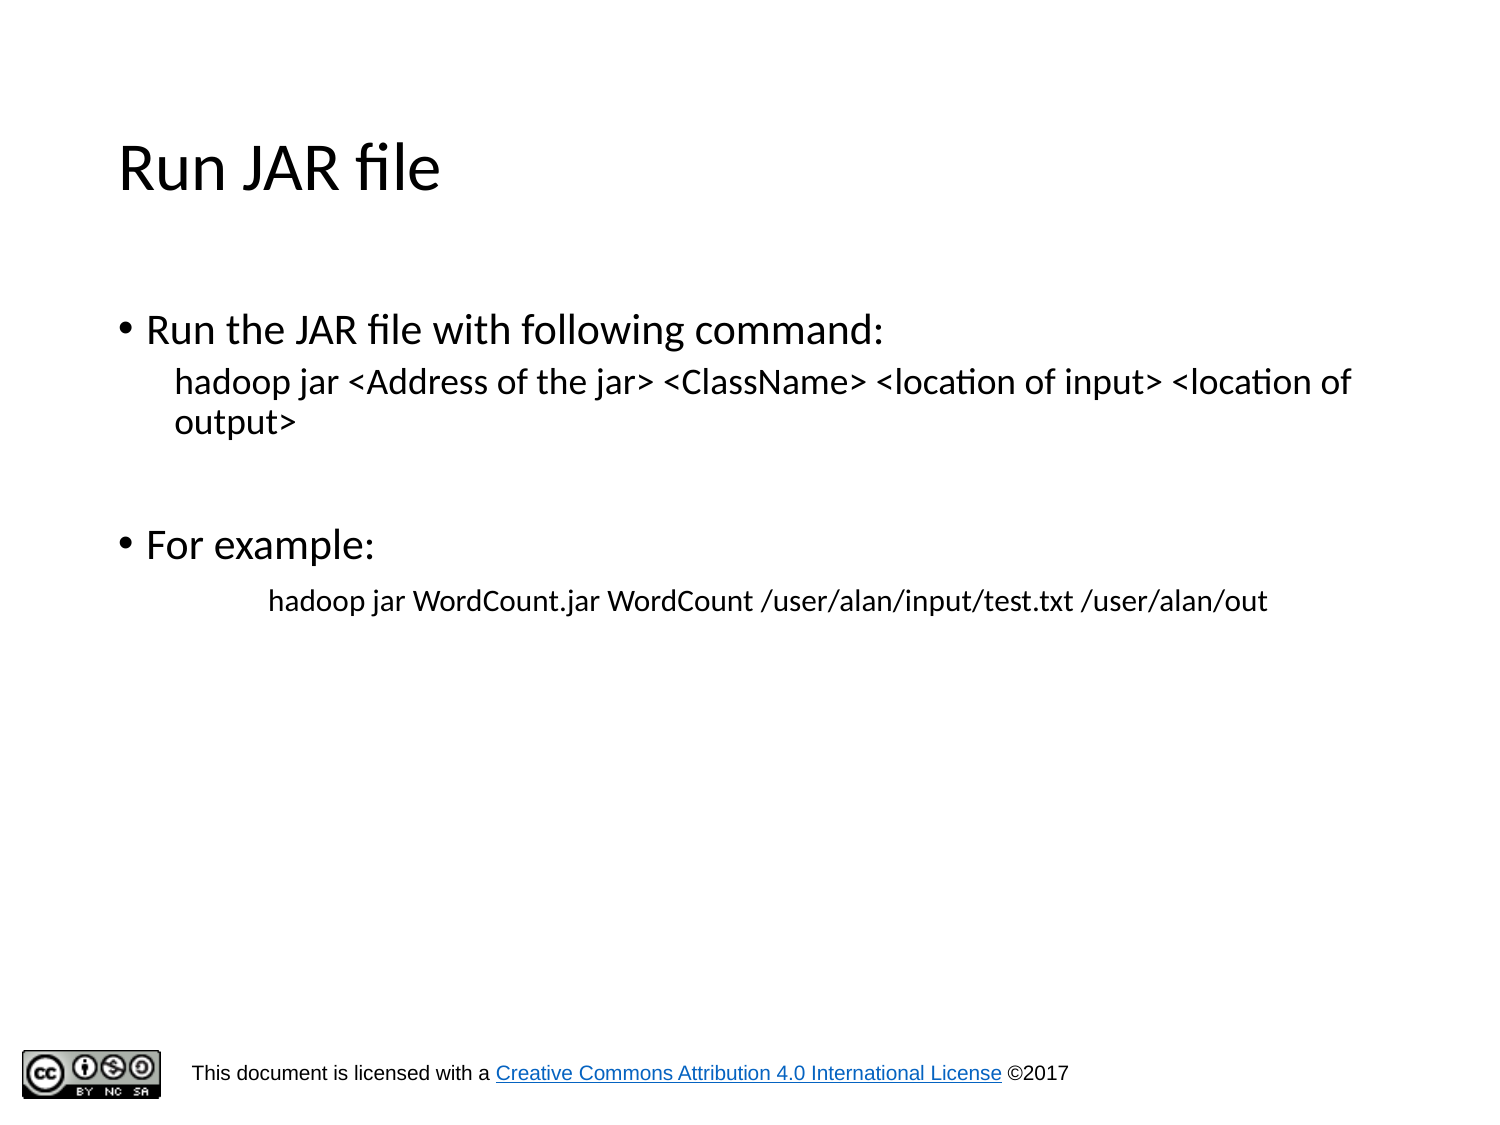

# Run JAR file
Run the JAR file with following command:
hadoop jar <Address of the jar> <ClassName> <location of input> <location of output>

For example:
	hadoop jar WordCount.jar WordCount /user/alan/input/test.txt /user/alan/out